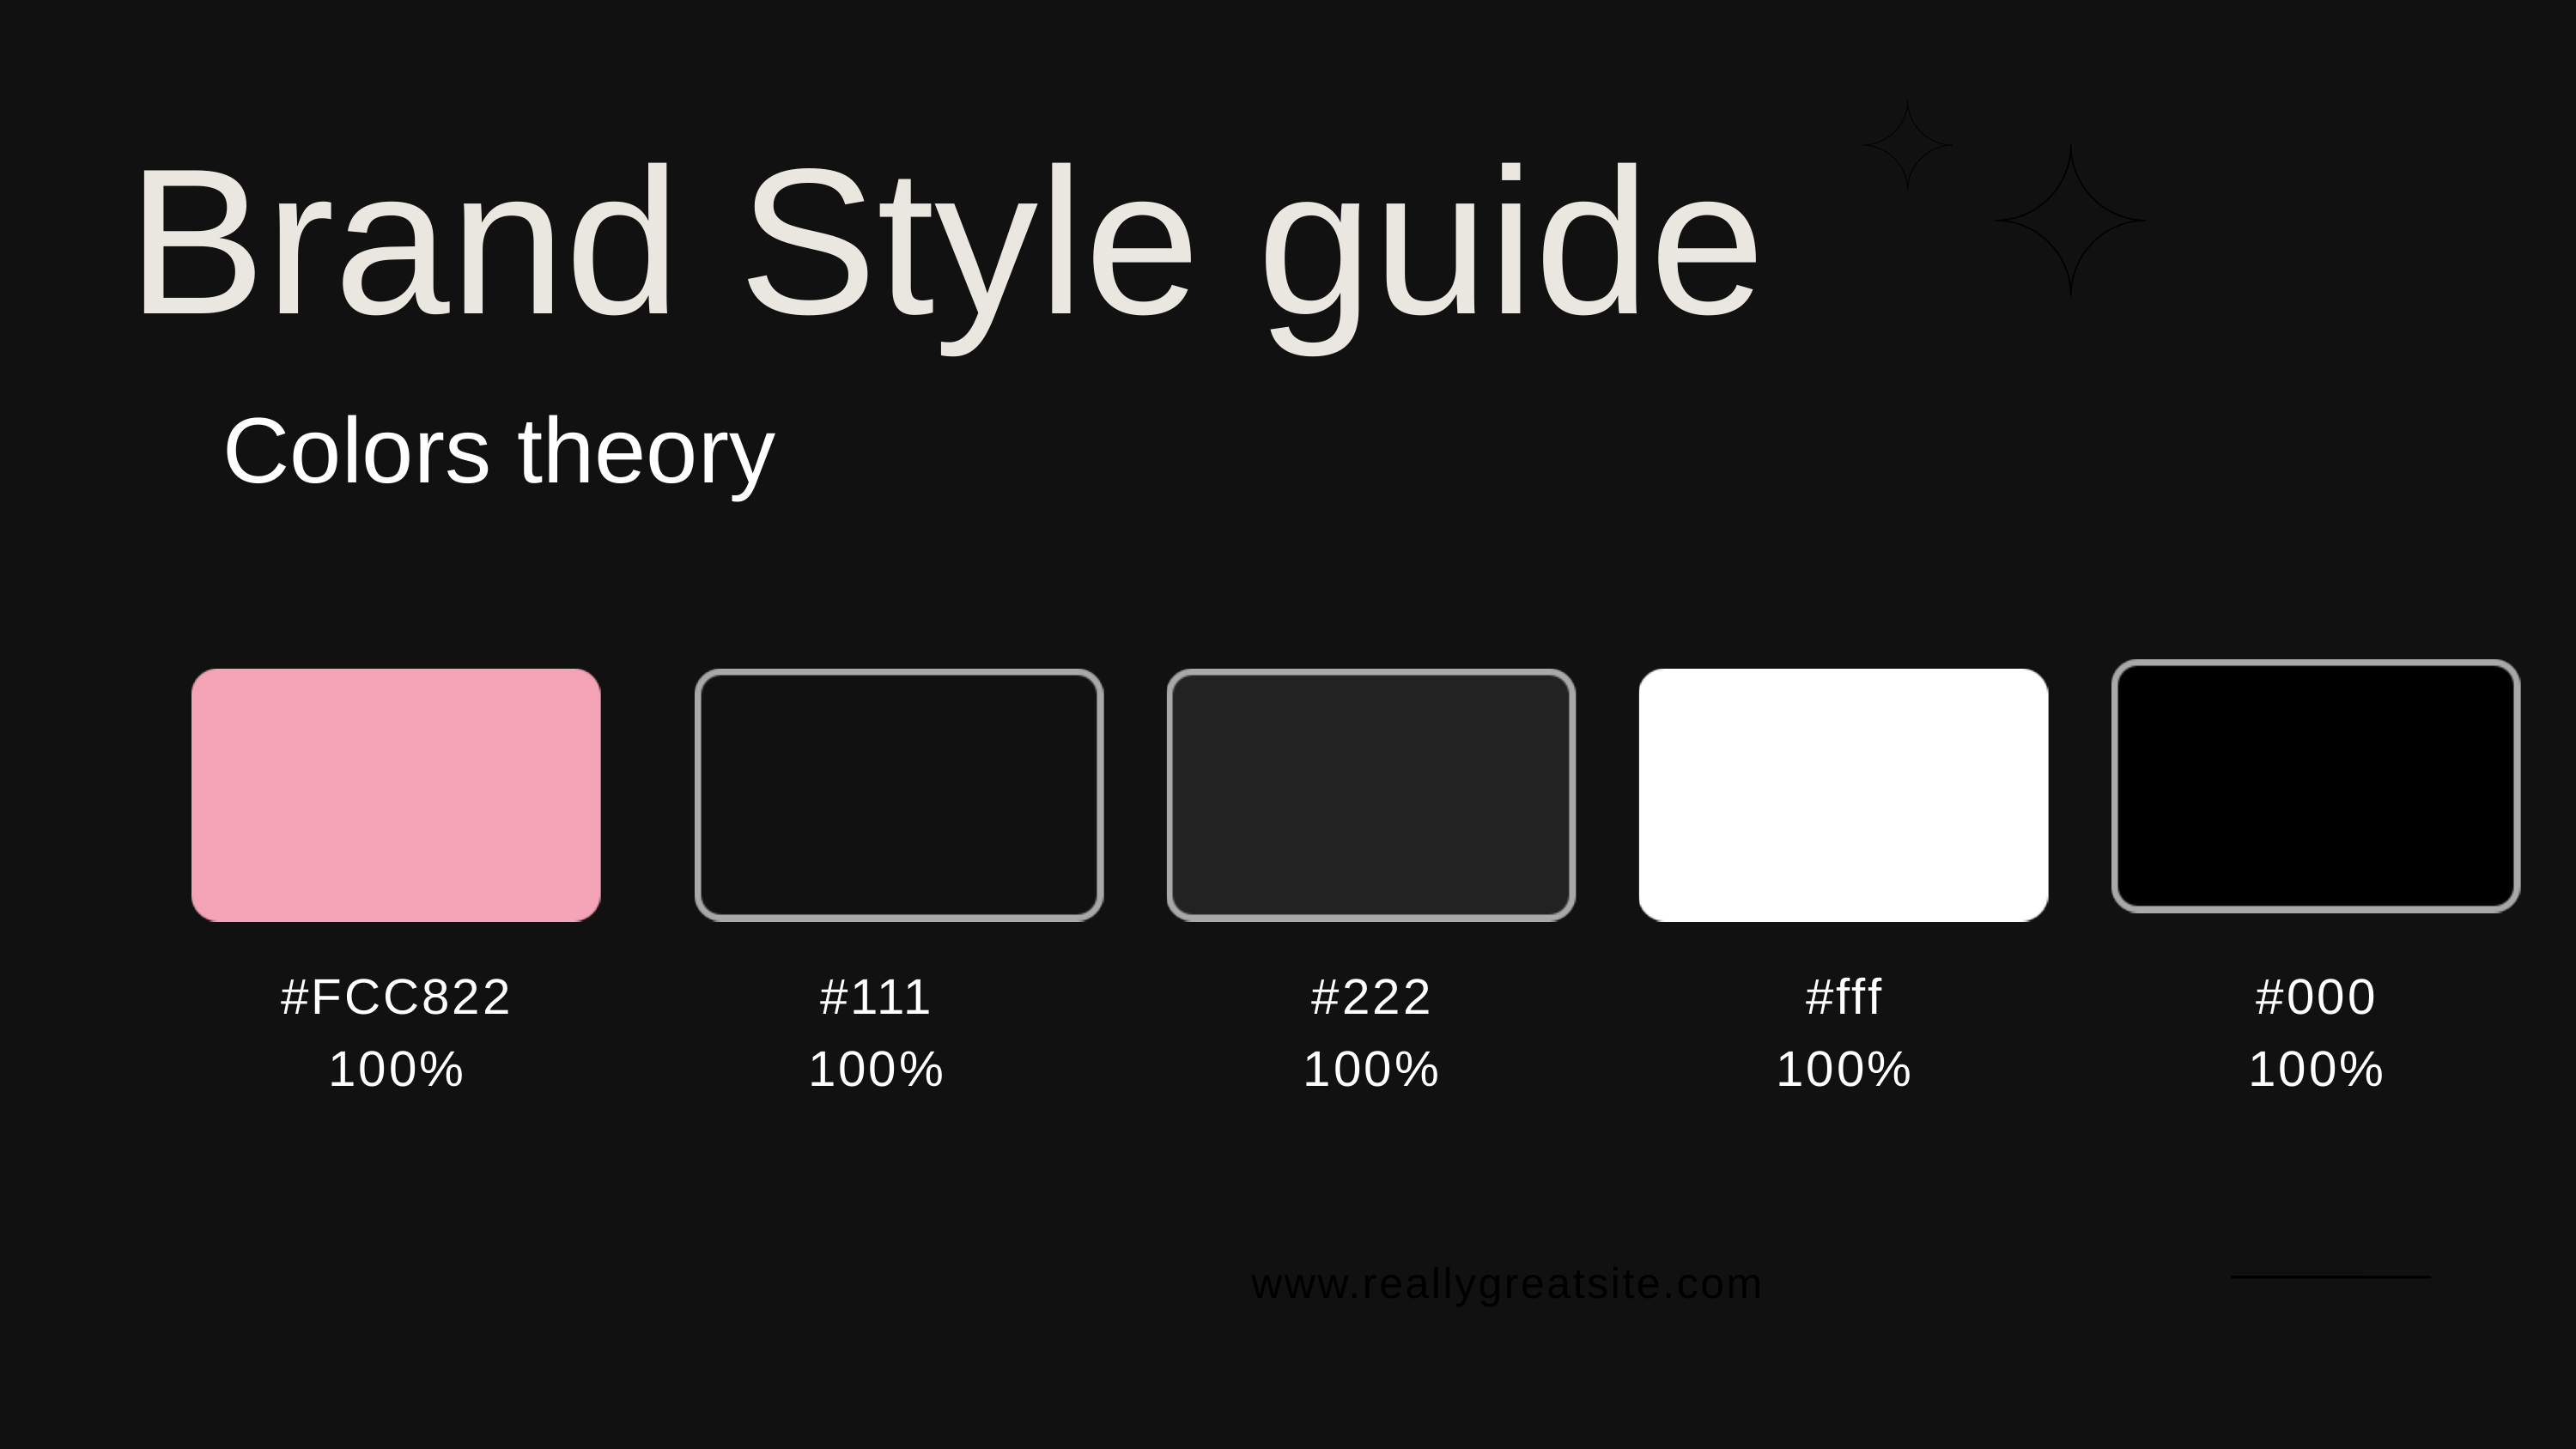

Brand Style guide

Colors theory

#FCC822
100%
#111
100%
#222
100%
#fff
100%
#000
100%
www.reallygreatsite.com